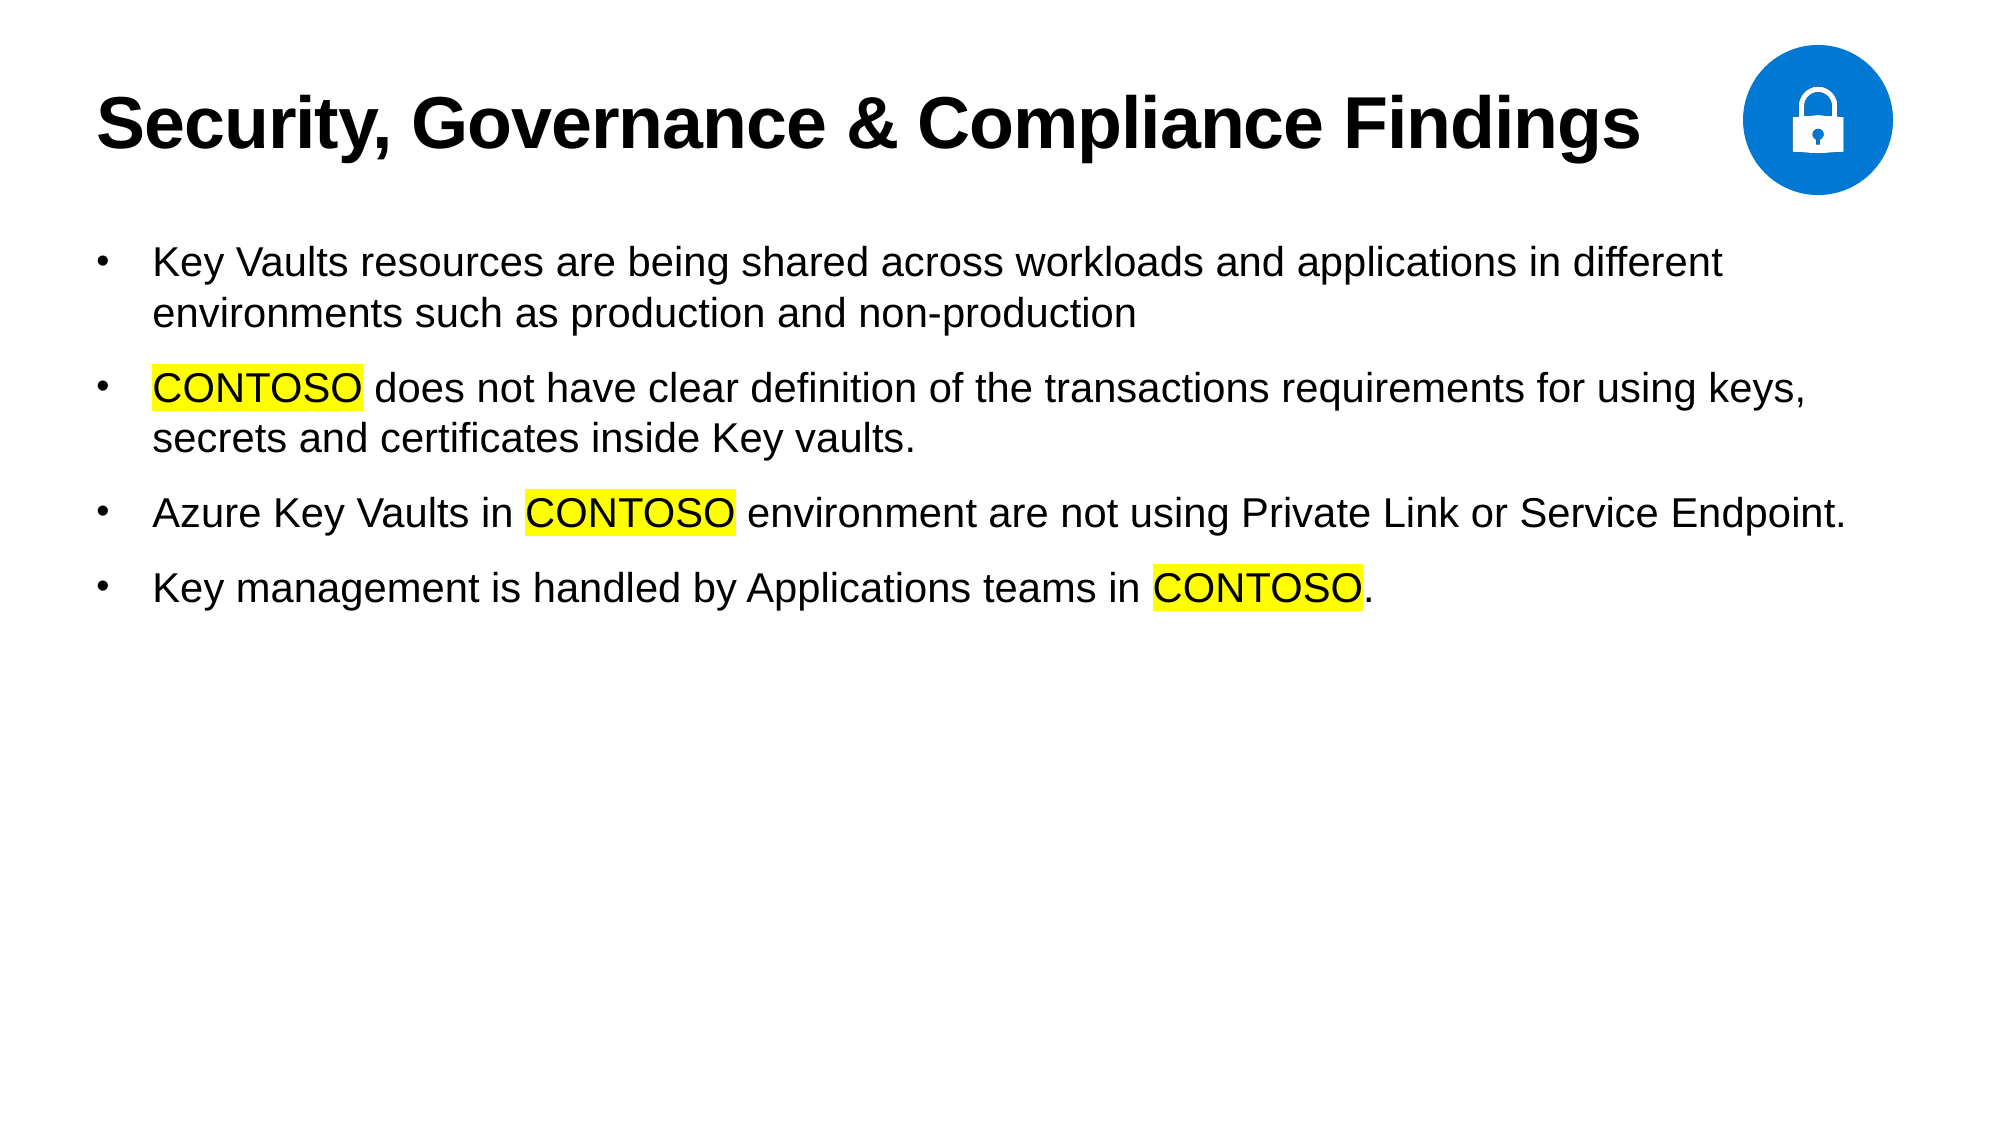

# Security, Governance & Compliance Findings
Key Vaults resources are being shared across workloads and applications in different environments such as production and non-production
CONTOSO does not have clear definition of the transactions requirements for using keys, secrets and certificates inside Key vaults.
Azure Key Vaults in CONTOSO environment are not using Private Link or Service Endpoint.
Key management is handled by Applications teams in CONTOSO.